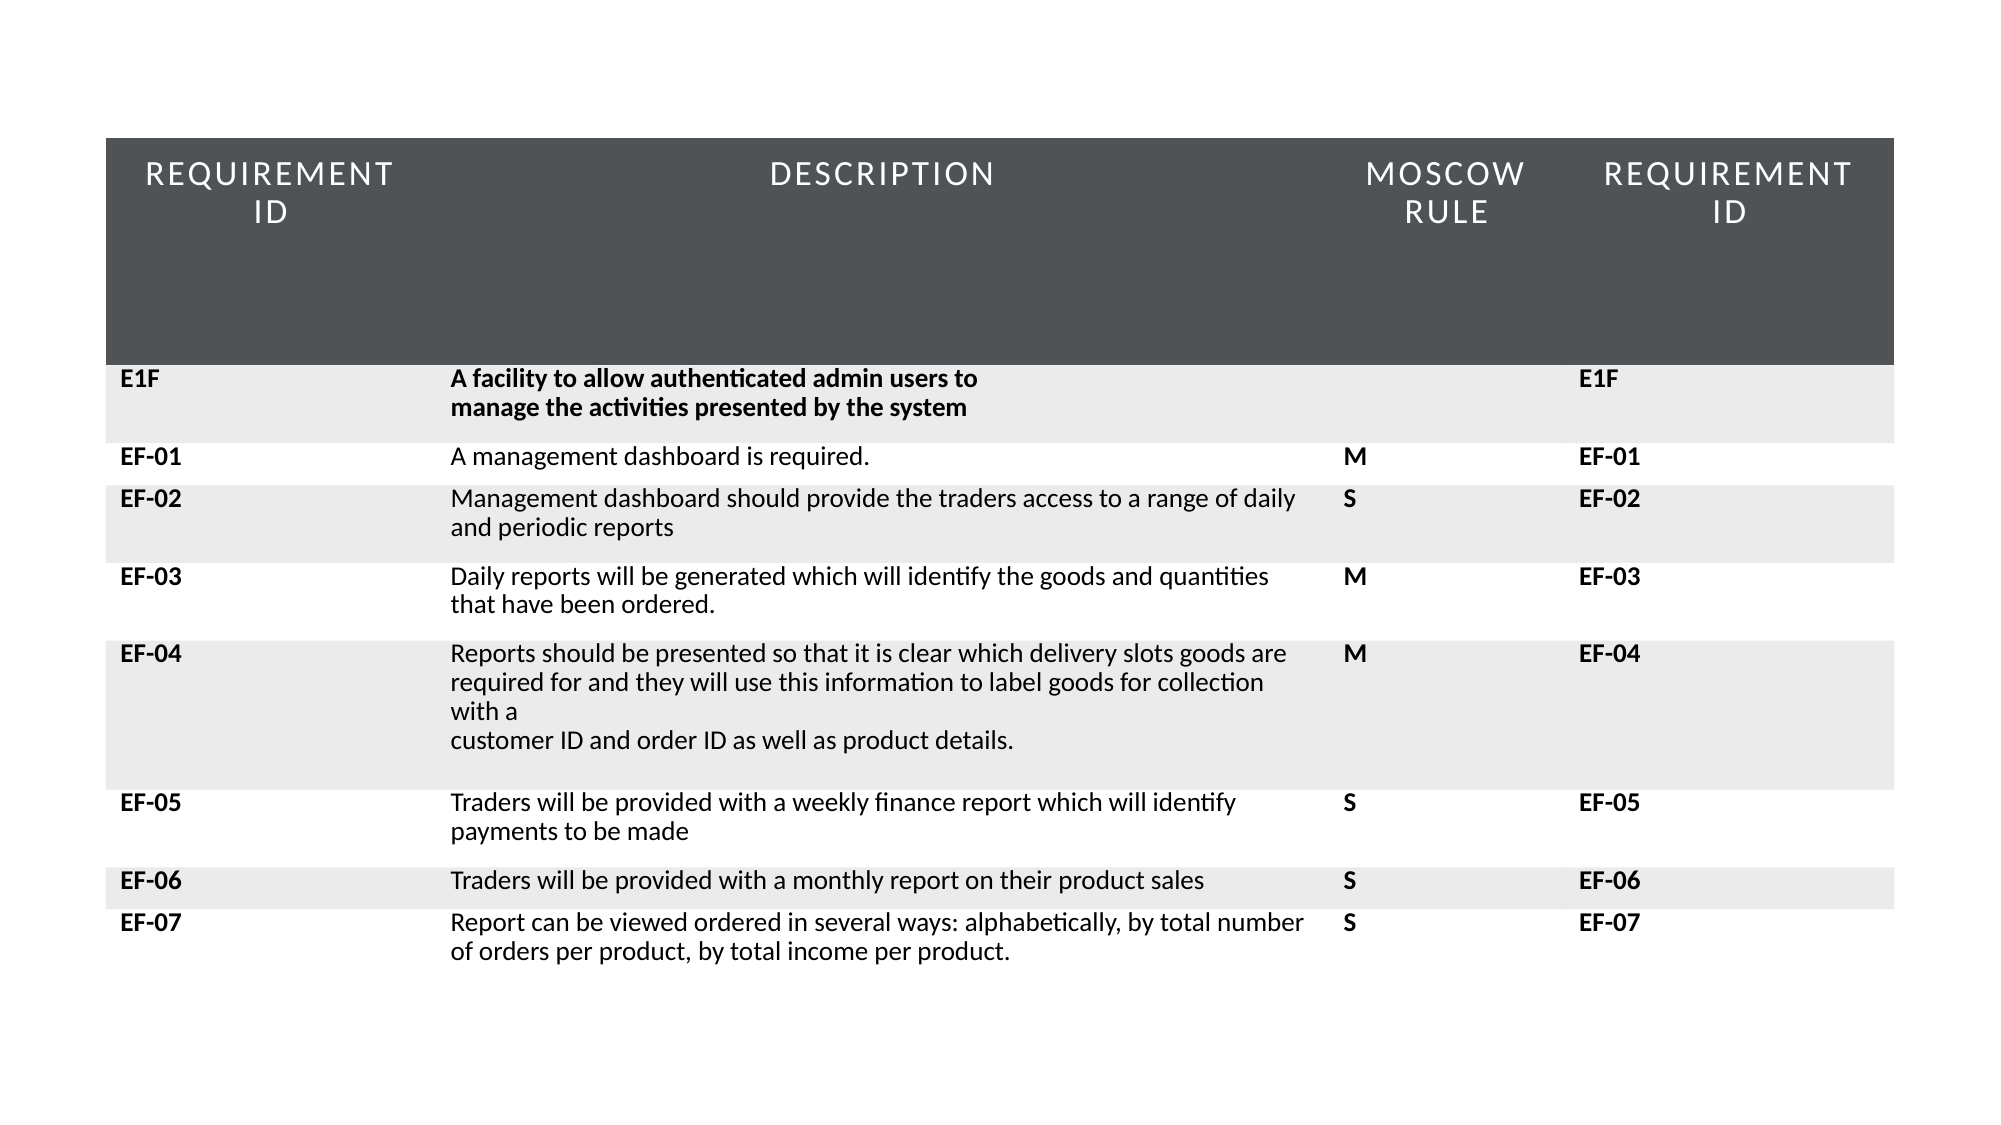

| REQUIREMENT ID | DESCRIPTION | MOSCOW RULE | REQUIREMENT ID |
| --- | --- | --- | --- |
| E1F | A facility to allow authenticated admin users to manage the activities presented by the system |  | E1F |
| EF-01 | A management dashboard is required. | M | EF-01 |
| EF-02 | Management dashboard should provide the traders access to a range of daily and periodic reports | S | EF-02 |
| EF-03 | Daily reports will be generated which will identify the goods and quantities that have been ordered. | M | EF-03 |
| EF-04 | Reports should be presented so that it is clear which delivery slots goods are required for and they will use this information to label goods for collection with a customer ID and order ID as well as product details. | M | EF-04 |
| EF-05 | Traders will be provided with a weekly finance report which will identify payments to be made | S | EF-05 |
| EF-06 | Traders will be provided with a monthly report on their product sales | S | EF-06 |
| EF-07 | Report can be viewed ordered in several ways: alphabetically, by total number of orders per product, by total income per product. | S | EF-07 |